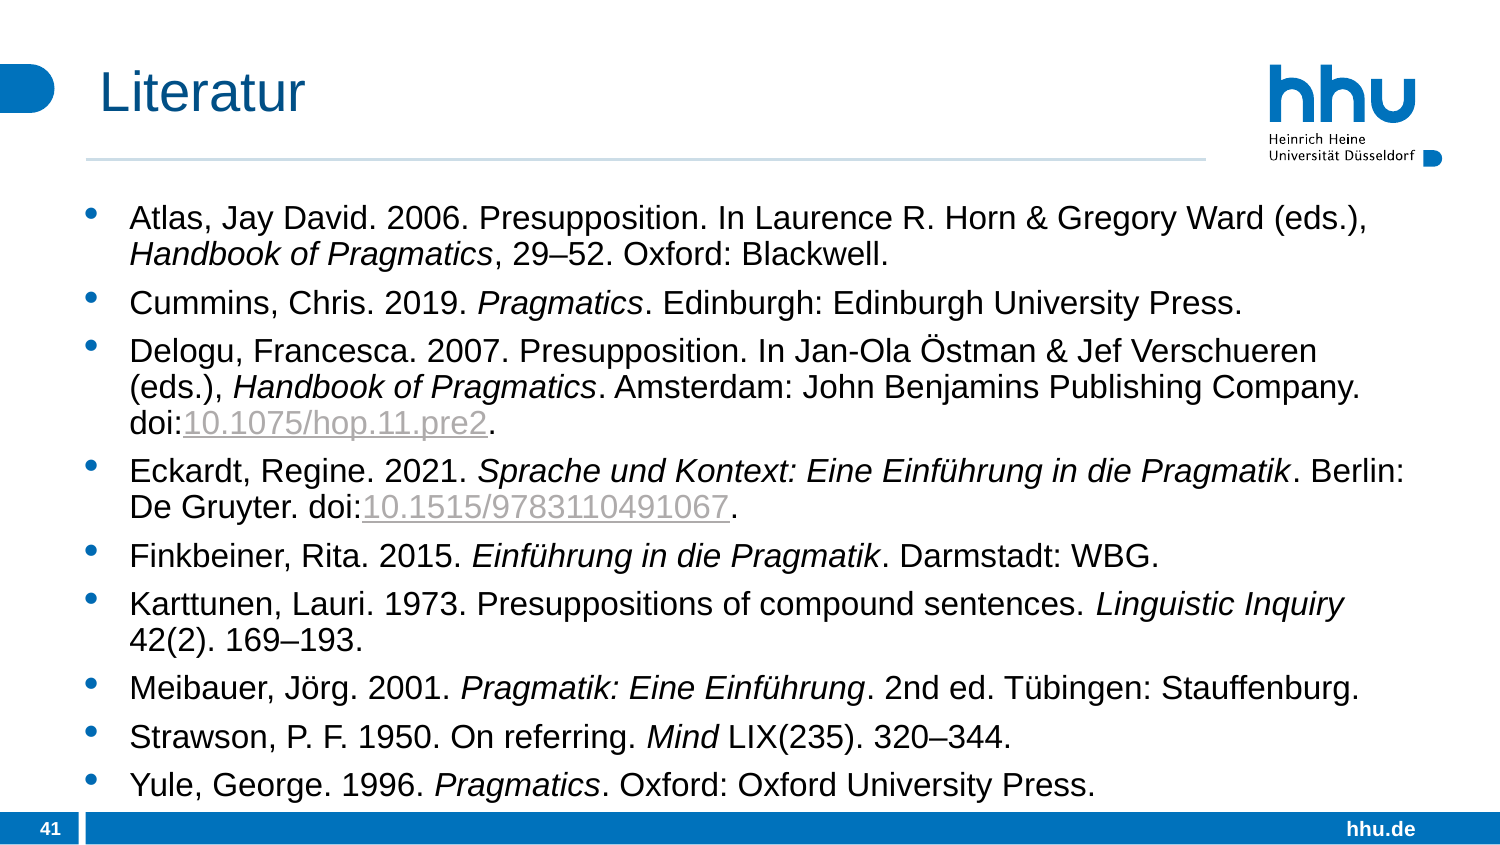

# Literatur
Atlas, Jay David. 2006. Presupposition. In Laurence R. Horn & Gregory Ward (eds.), Handbook of Pragmatics, 29–52. Oxford: Blackwell.
Cummins, Chris. 2019. Pragmatics. Edinburgh: Edinburgh University Press.
Delogu, Francesca. 2007. Presupposition. In Jan-Ola Östman & Jef Verschueren (eds.), Handbook of Pragmatics. Amsterdam: John Benjamins Publishing Company. doi:10.1075/hop.11.pre2.
Eckardt, Regine. 2021. Sprache und Kontext: Eine Einführung in die Pragmatik. Berlin: De Gruyter. doi:10.1515/9783110491067.
Finkbeiner, Rita. 2015. Einführung in die Pragmatik. Darmstadt: WBG.
Karttunen, Lauri. 1973. Presuppositions of compound sentences. Linguistic Inquiry 42(2). 169–193.
Meibauer, Jörg. 2001. Pragmatik: Eine Einführung. 2nd ed. Tübingen: Stauffenburg.
Strawson, P. F. 1950. On referring. Mind LIX(235). 320–344.
Yule, George. 1996. Pragmatics. Oxford: Oxford University Press.

41